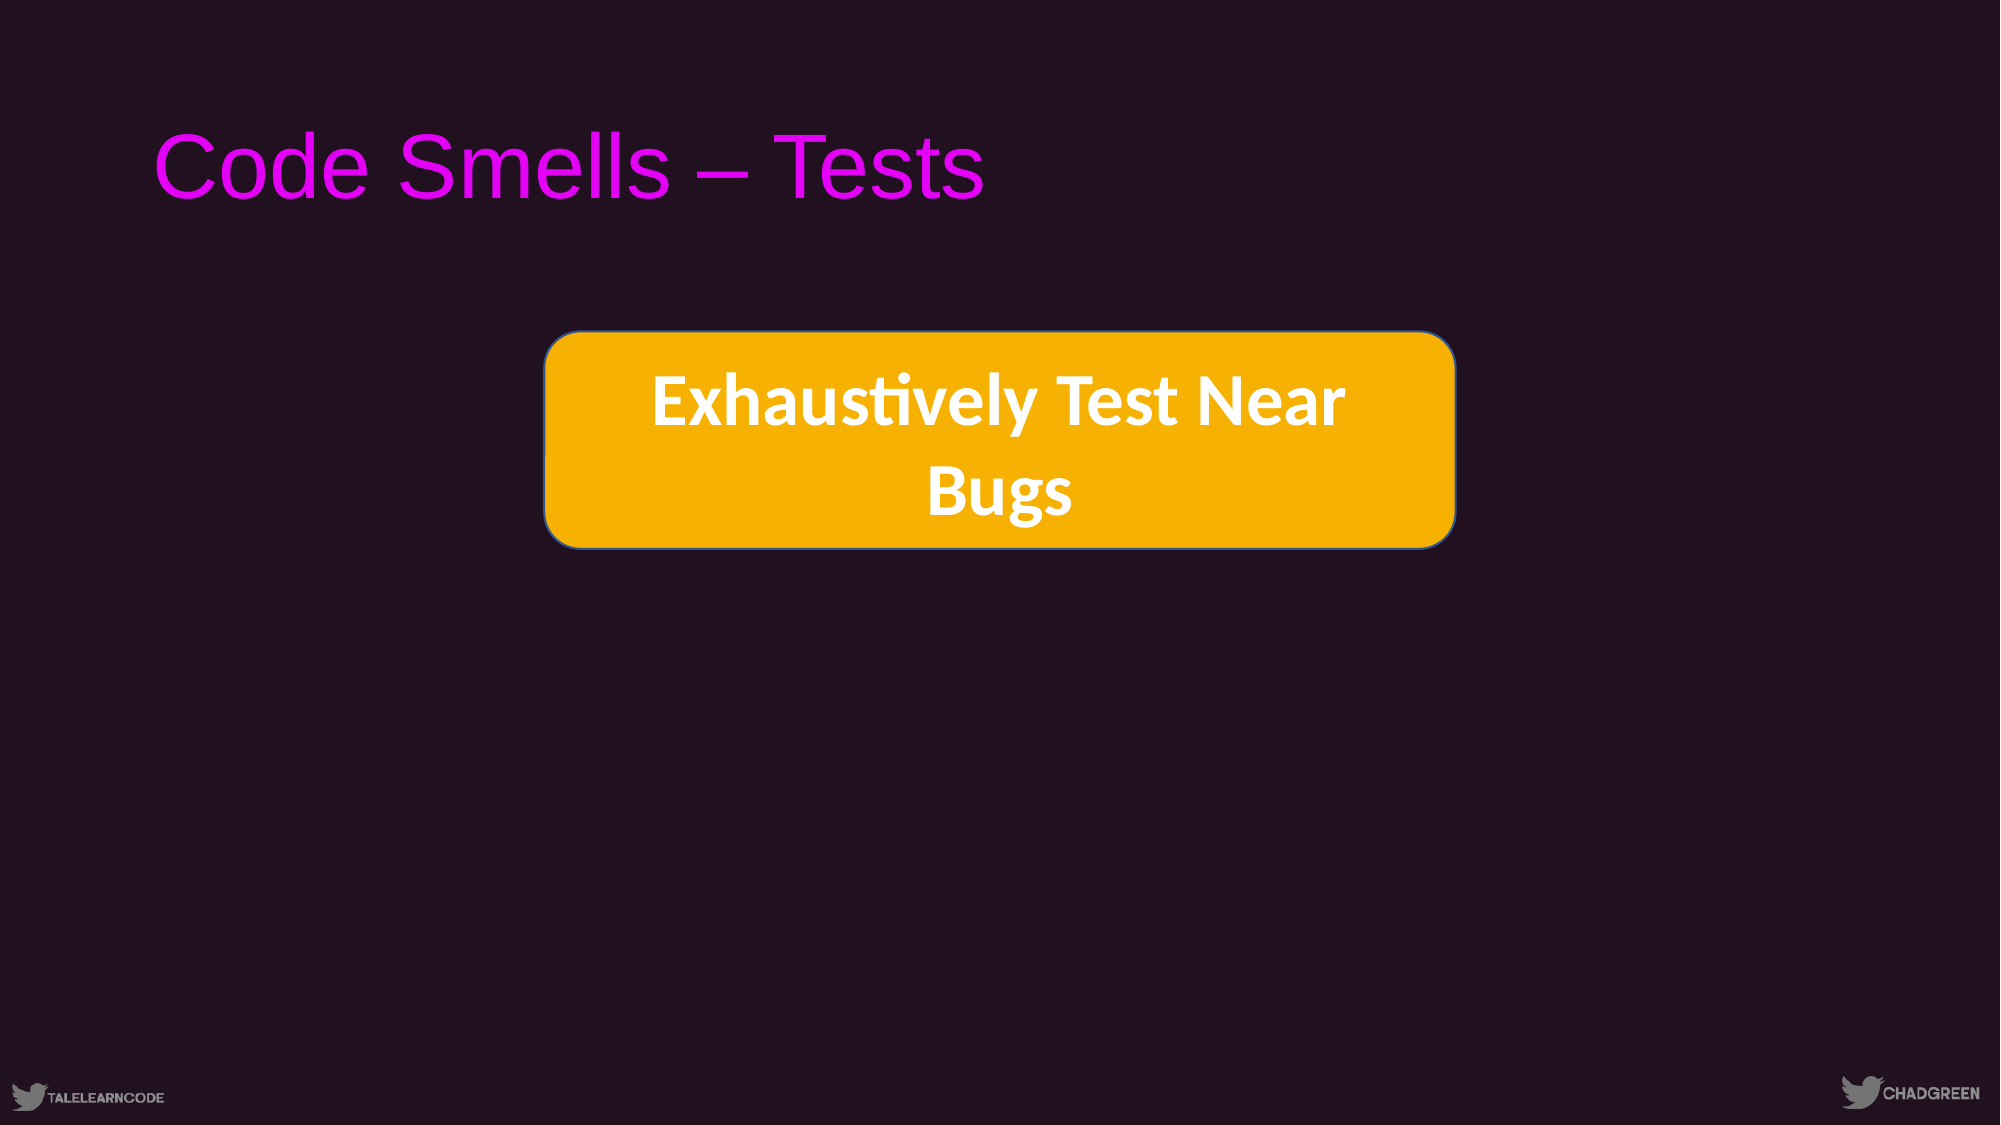

# Code Smells – Tests
Exhaustively Test Near Bugs